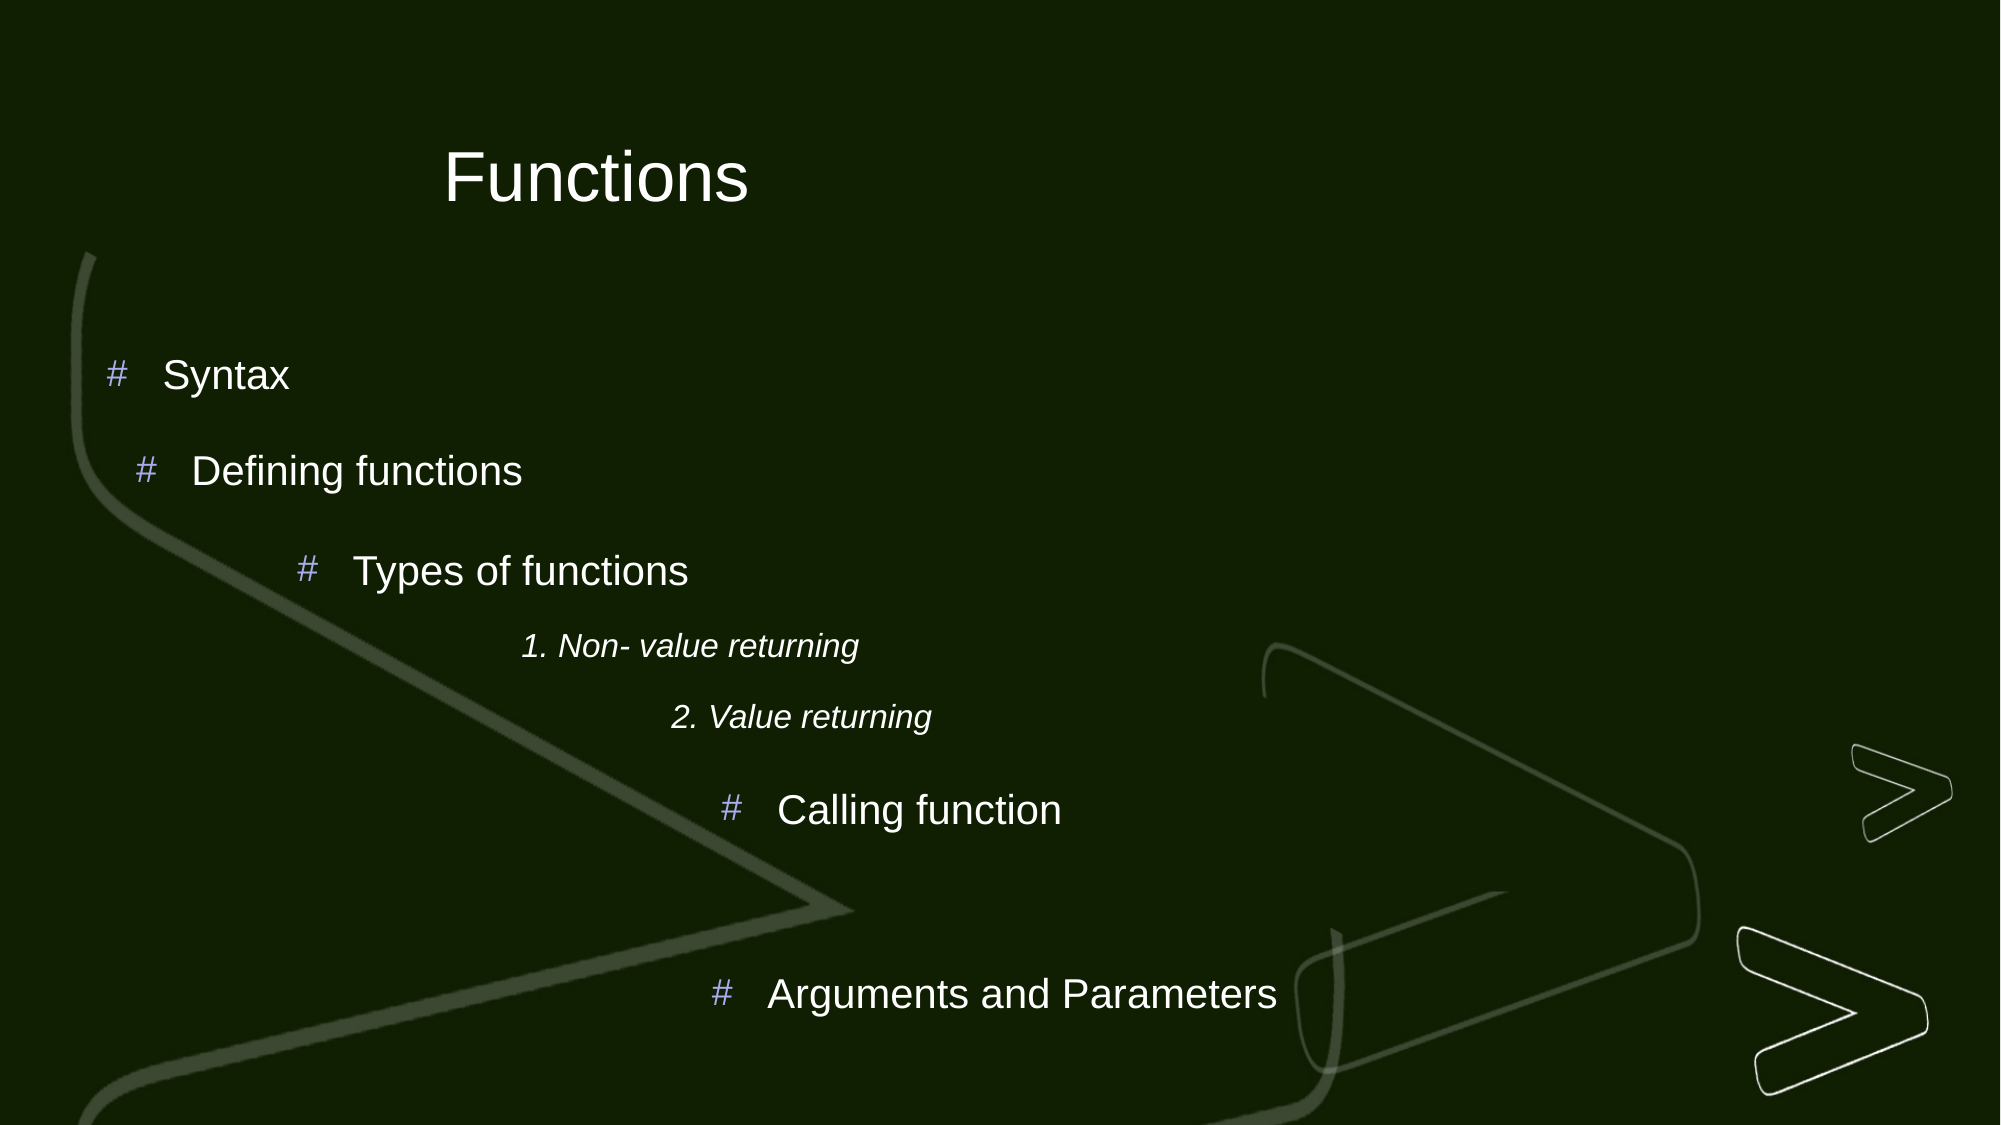

# Functions
Syntax
Defining functions
Types of functions
	1. Non- value returning
		2. Value returning
Calling function
Arguments and Parameters